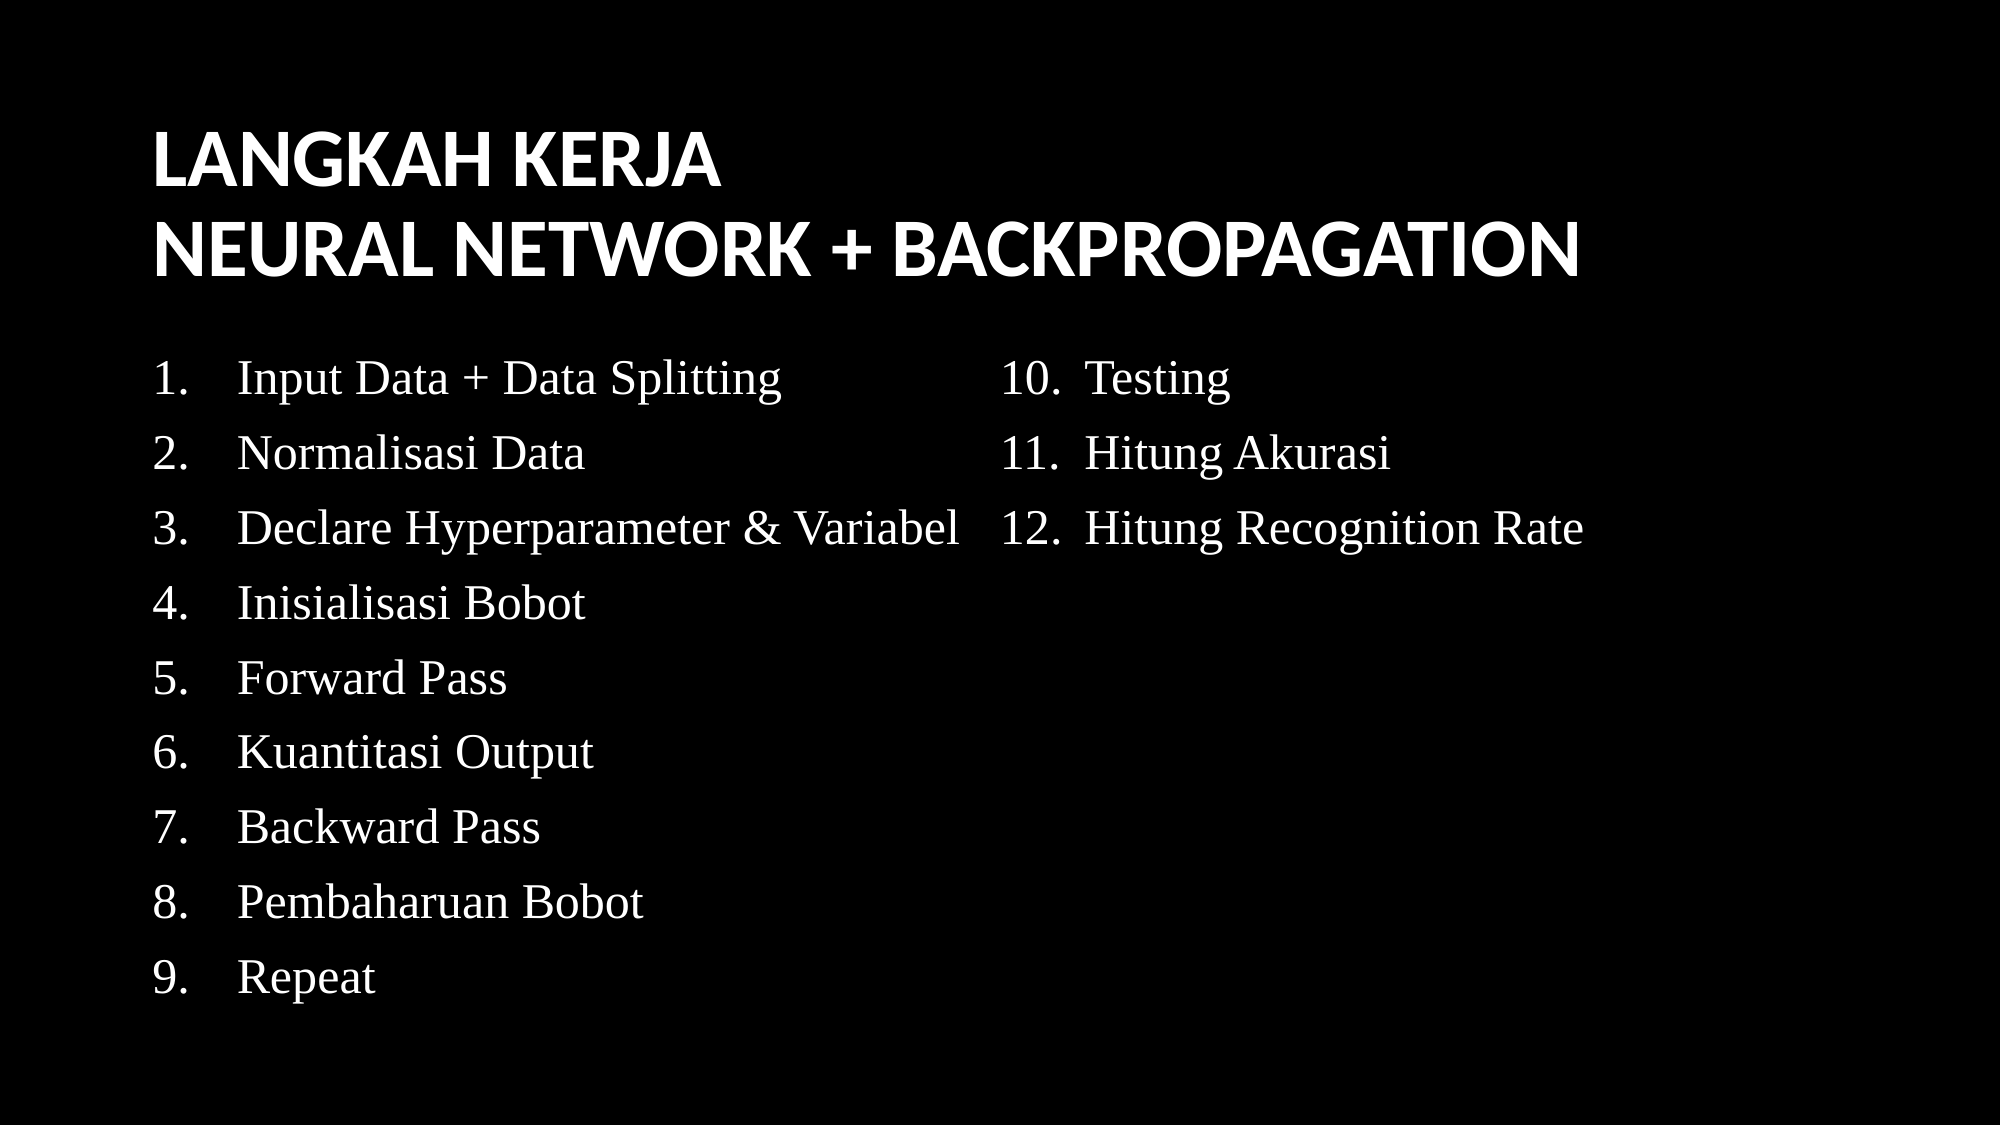

# LANGKAH KERJA NEURAL NETWORK + BACKPROPAGATION
Input Data + Data Splitting
Normalisasi Data
Declare Hyperparameter & Variabel
Inisialisasi Bobot
Forward Pass
Kuantitasi Output
Backward Pass
Pembaharuan Bobot
Repeat
Testing
Hitung Akurasi
Hitung Recognition Rate